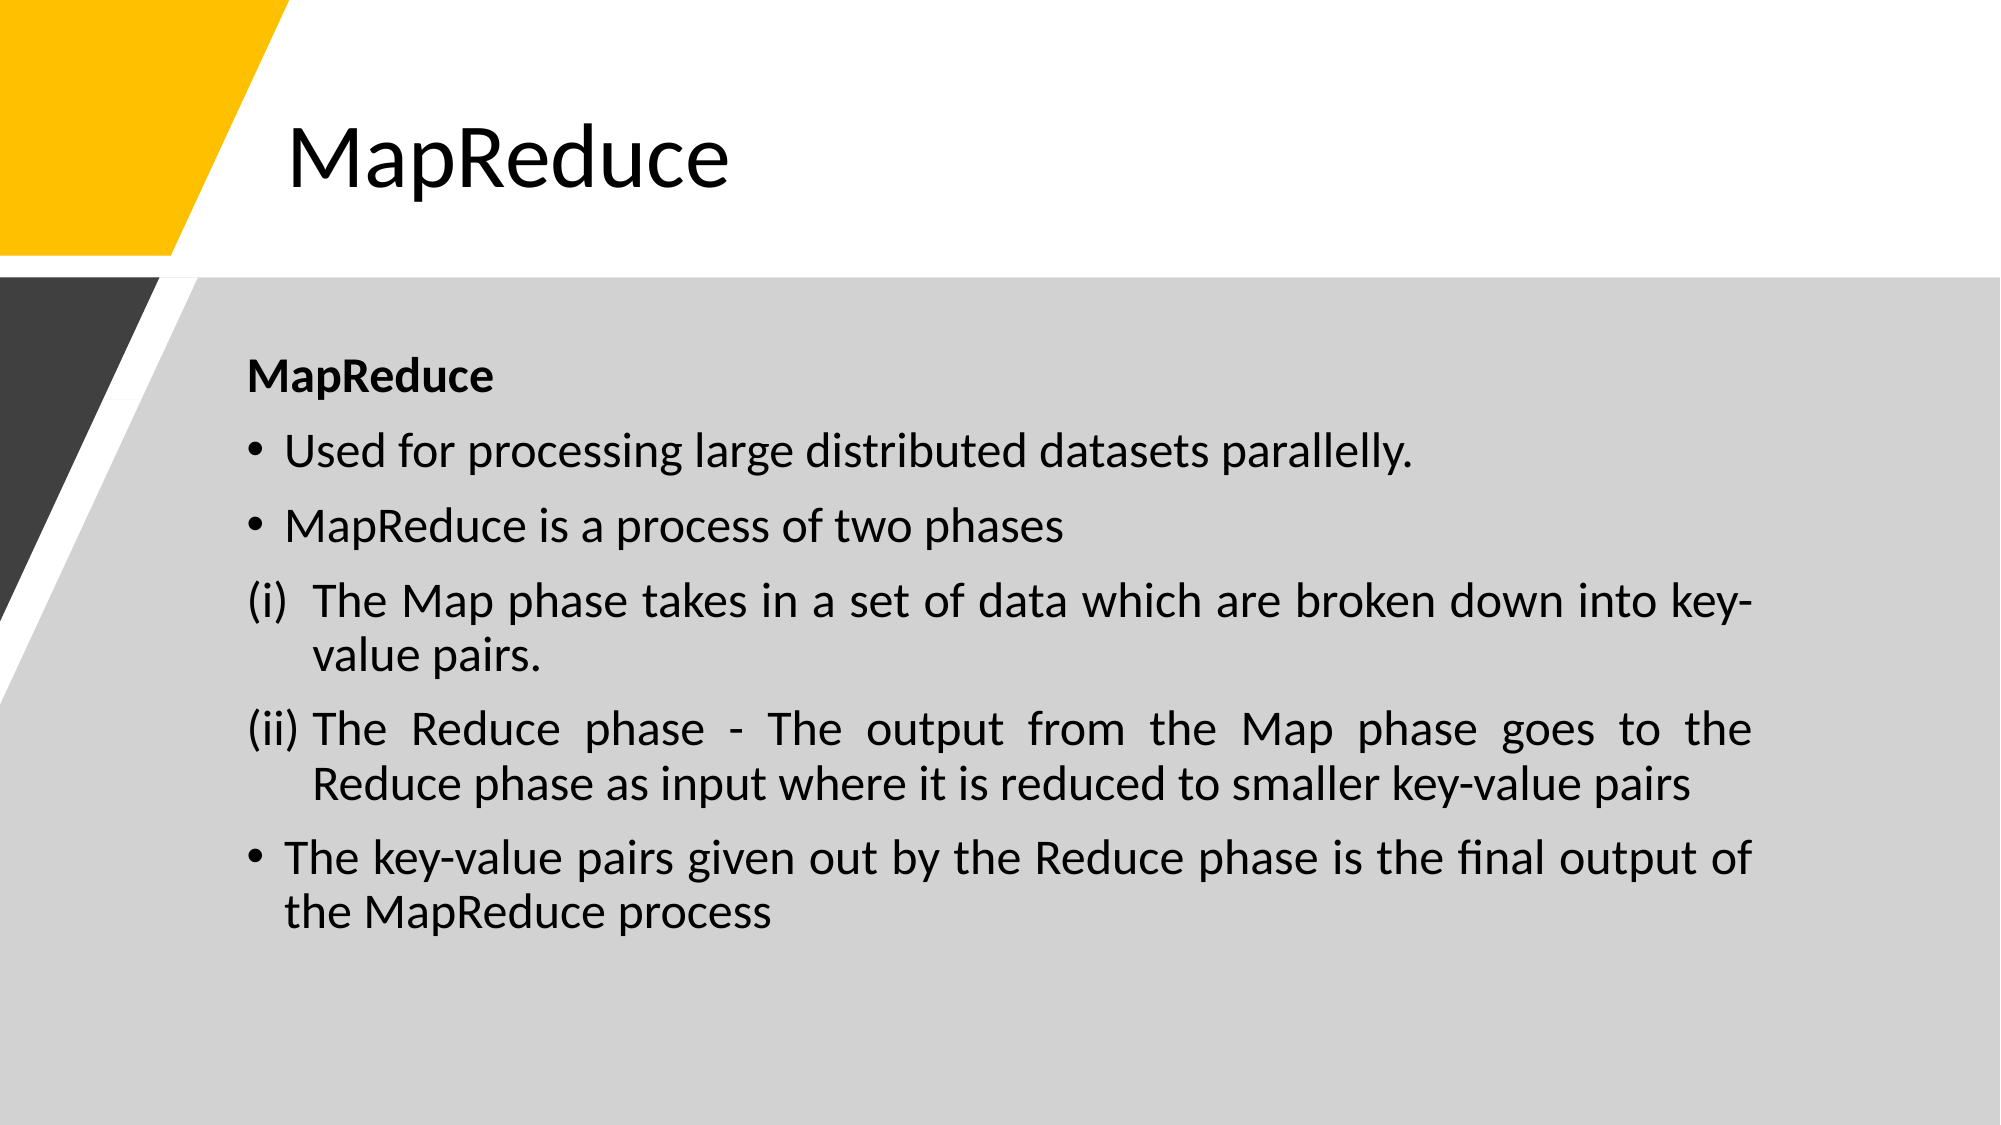

# MapReduce

MapReduce
Used for processing large distributed datasets parallelly.
MapReduce is a process of two phases
The Map phase takes in a set of data which are broken down into key-value pairs.
The Reduce phase - The output from the Map phase goes to the Reduce phase as input where it is reduced to smaller key-value pairs
The key-value pairs given out by the Reduce phase is the final output of the MapReduce process